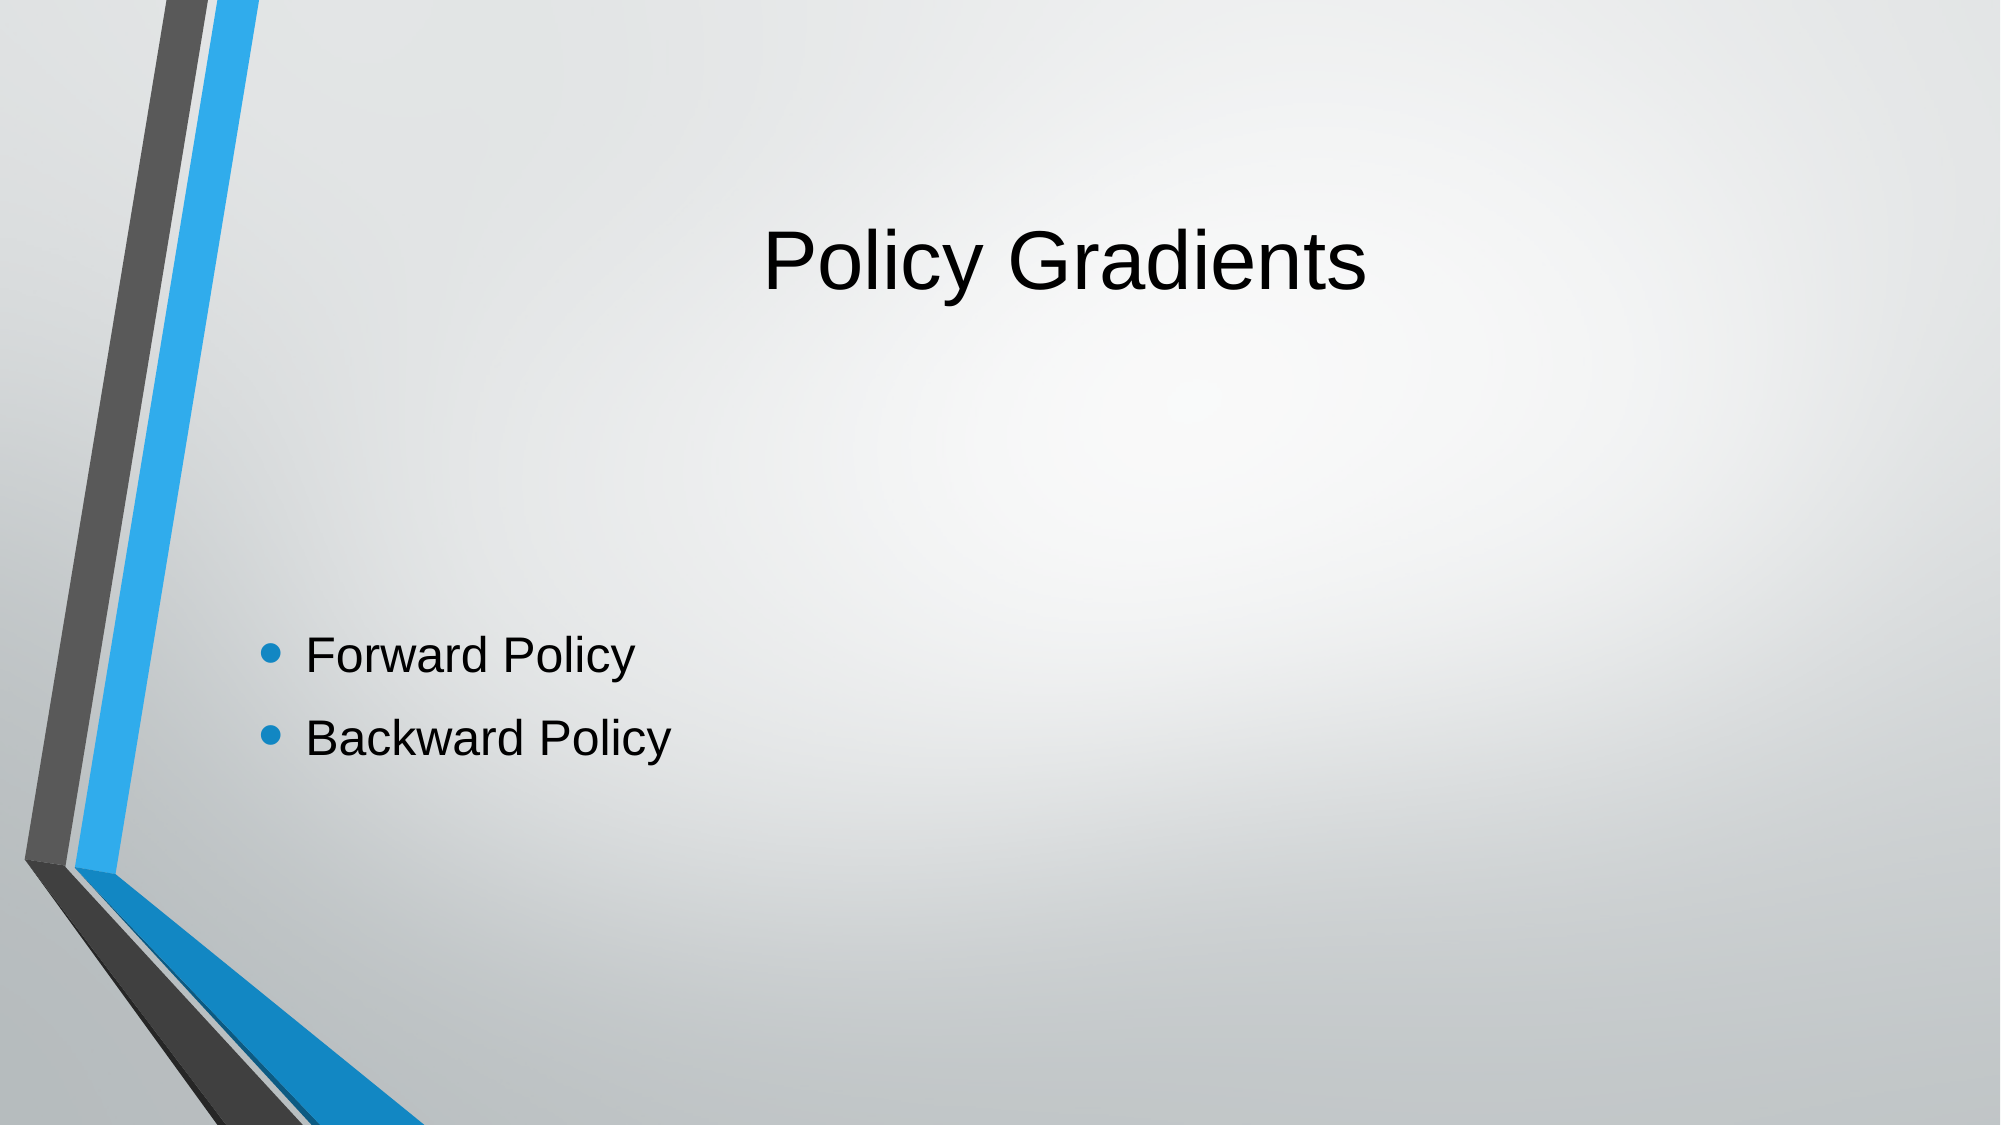

# Policy Gradients
Forward Policy
Backward Policy